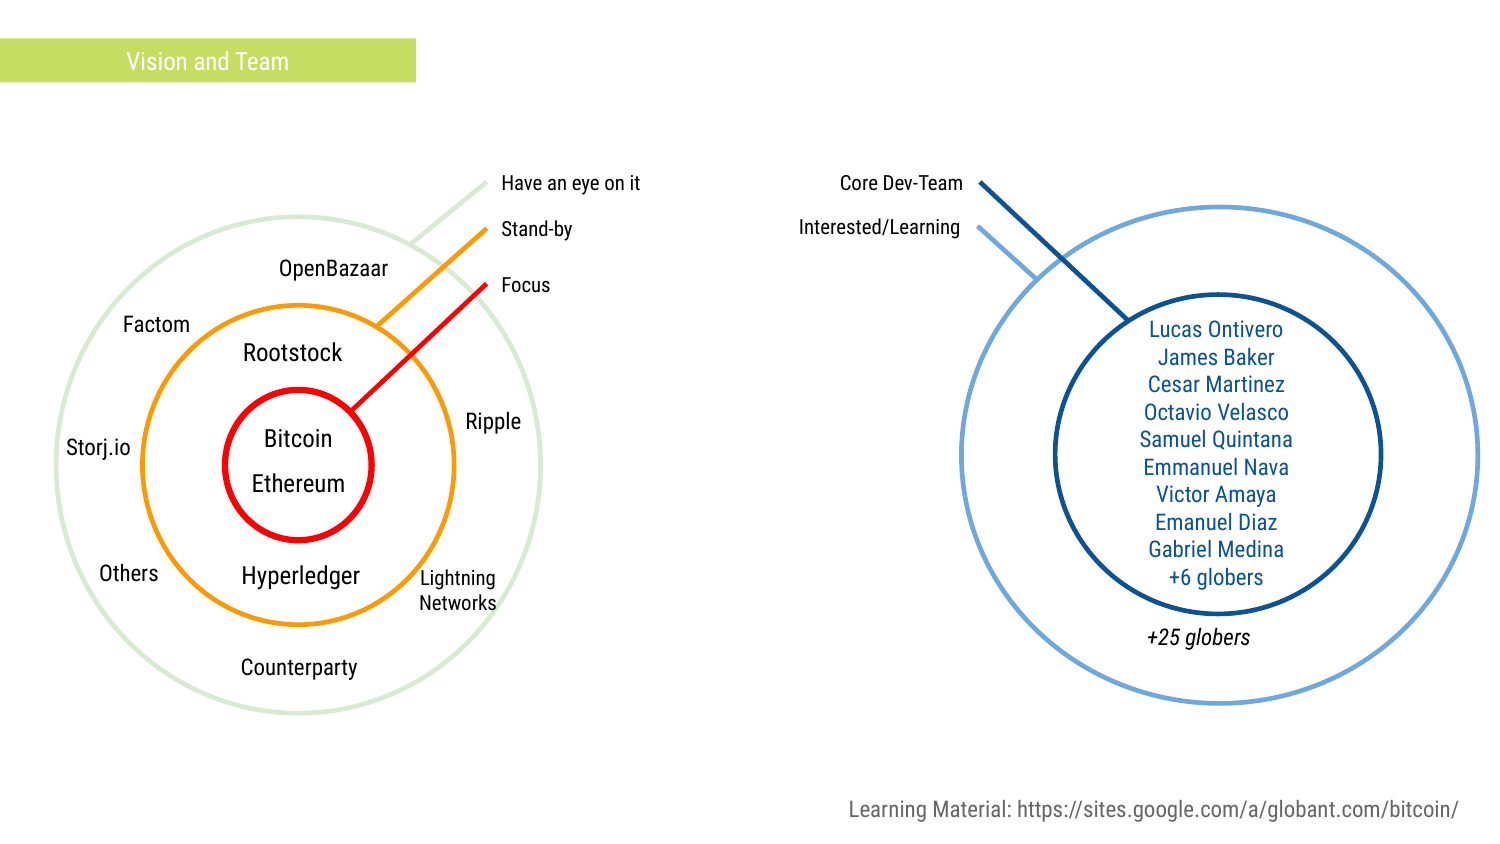

Vision and Team
Have an eye on it
Core Dev-Team
Interested/Learning
Stand-by

OpenBazaar
Focus

Factom
Lucas Ontivero
James Baker
Cesar Martinez
Octavio Velasco
Samuel Quintana
Emmanuel Nava
Victor Amaya
Emanuel Diaz
Gabriel Medina
+6 globers

Rootstock

Ripple
Bitcoin
Storj.io
Ethereum
Others
Hyperledger
Lightning
Networks
+25 globers
Counterparty
Learning Material: https://sites.google.com/a/globant.com/bitcoin/